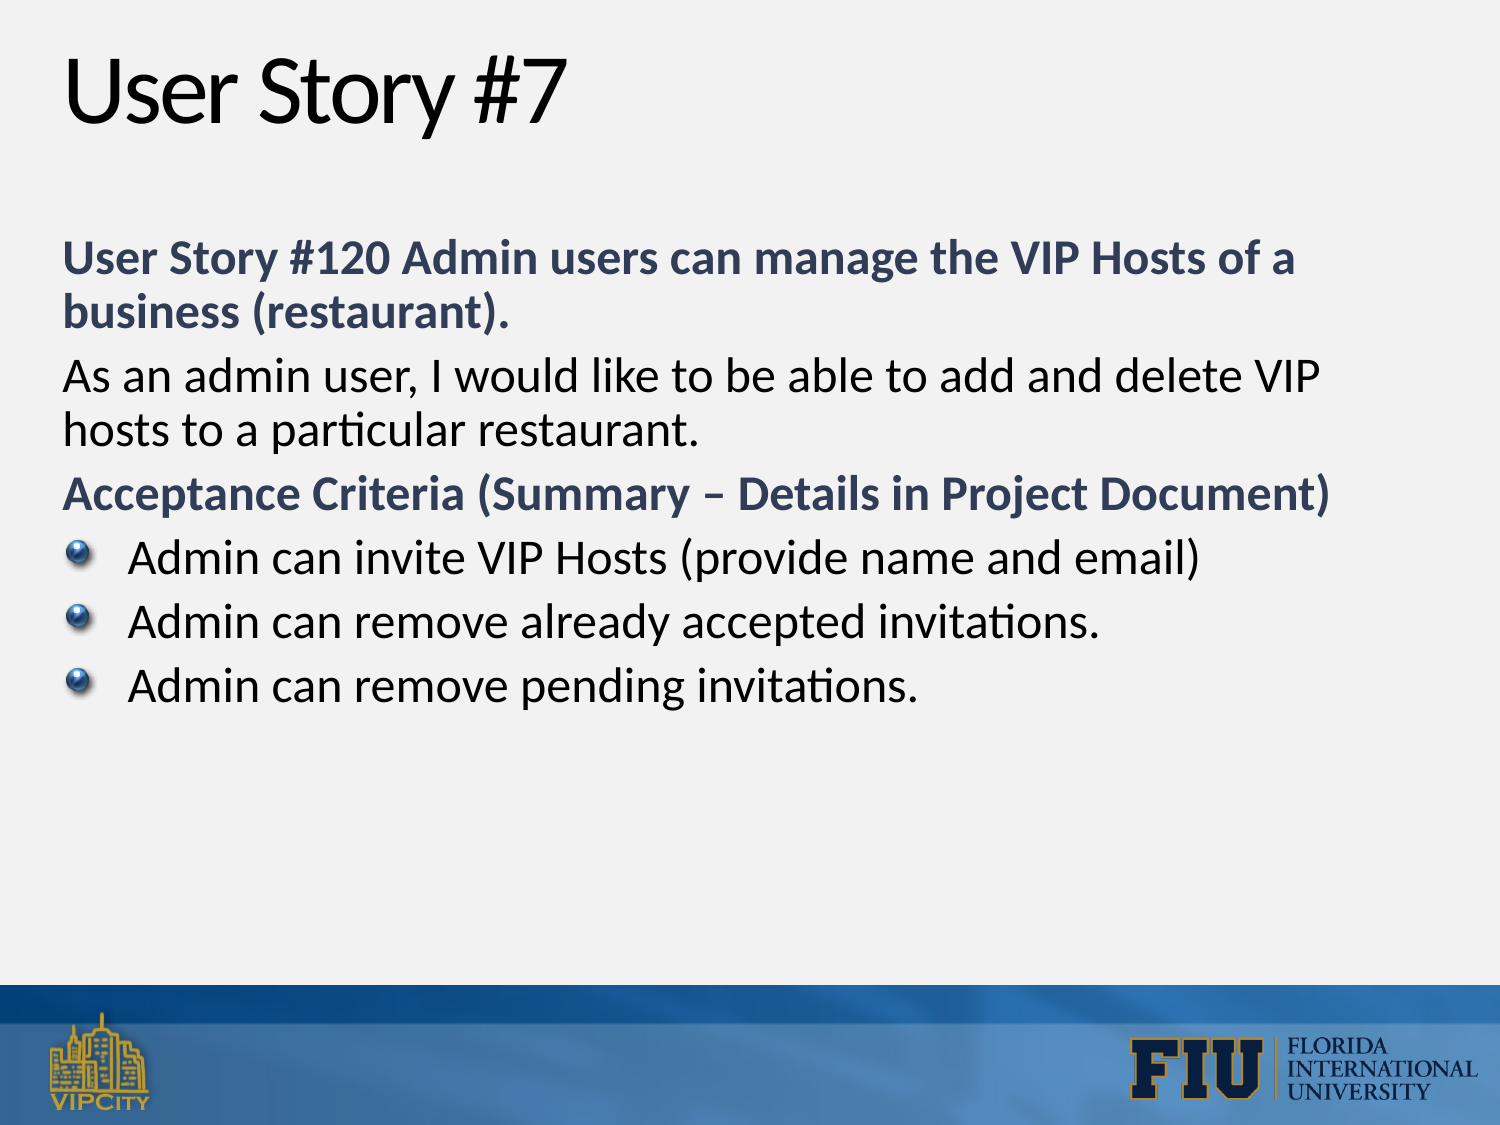

# User Story #7
User Story #120 Admin users can manage the VIP Hosts of a business (restaurant).
As an admin user, I would like to be able to add and delete VIP hosts to a particular restaurant.
Acceptance Criteria (Summary – Details in Project Document)
Admin can invite VIP Hosts (provide name and email)
Admin can remove already accepted invitations.
Admin can remove pending invitations.